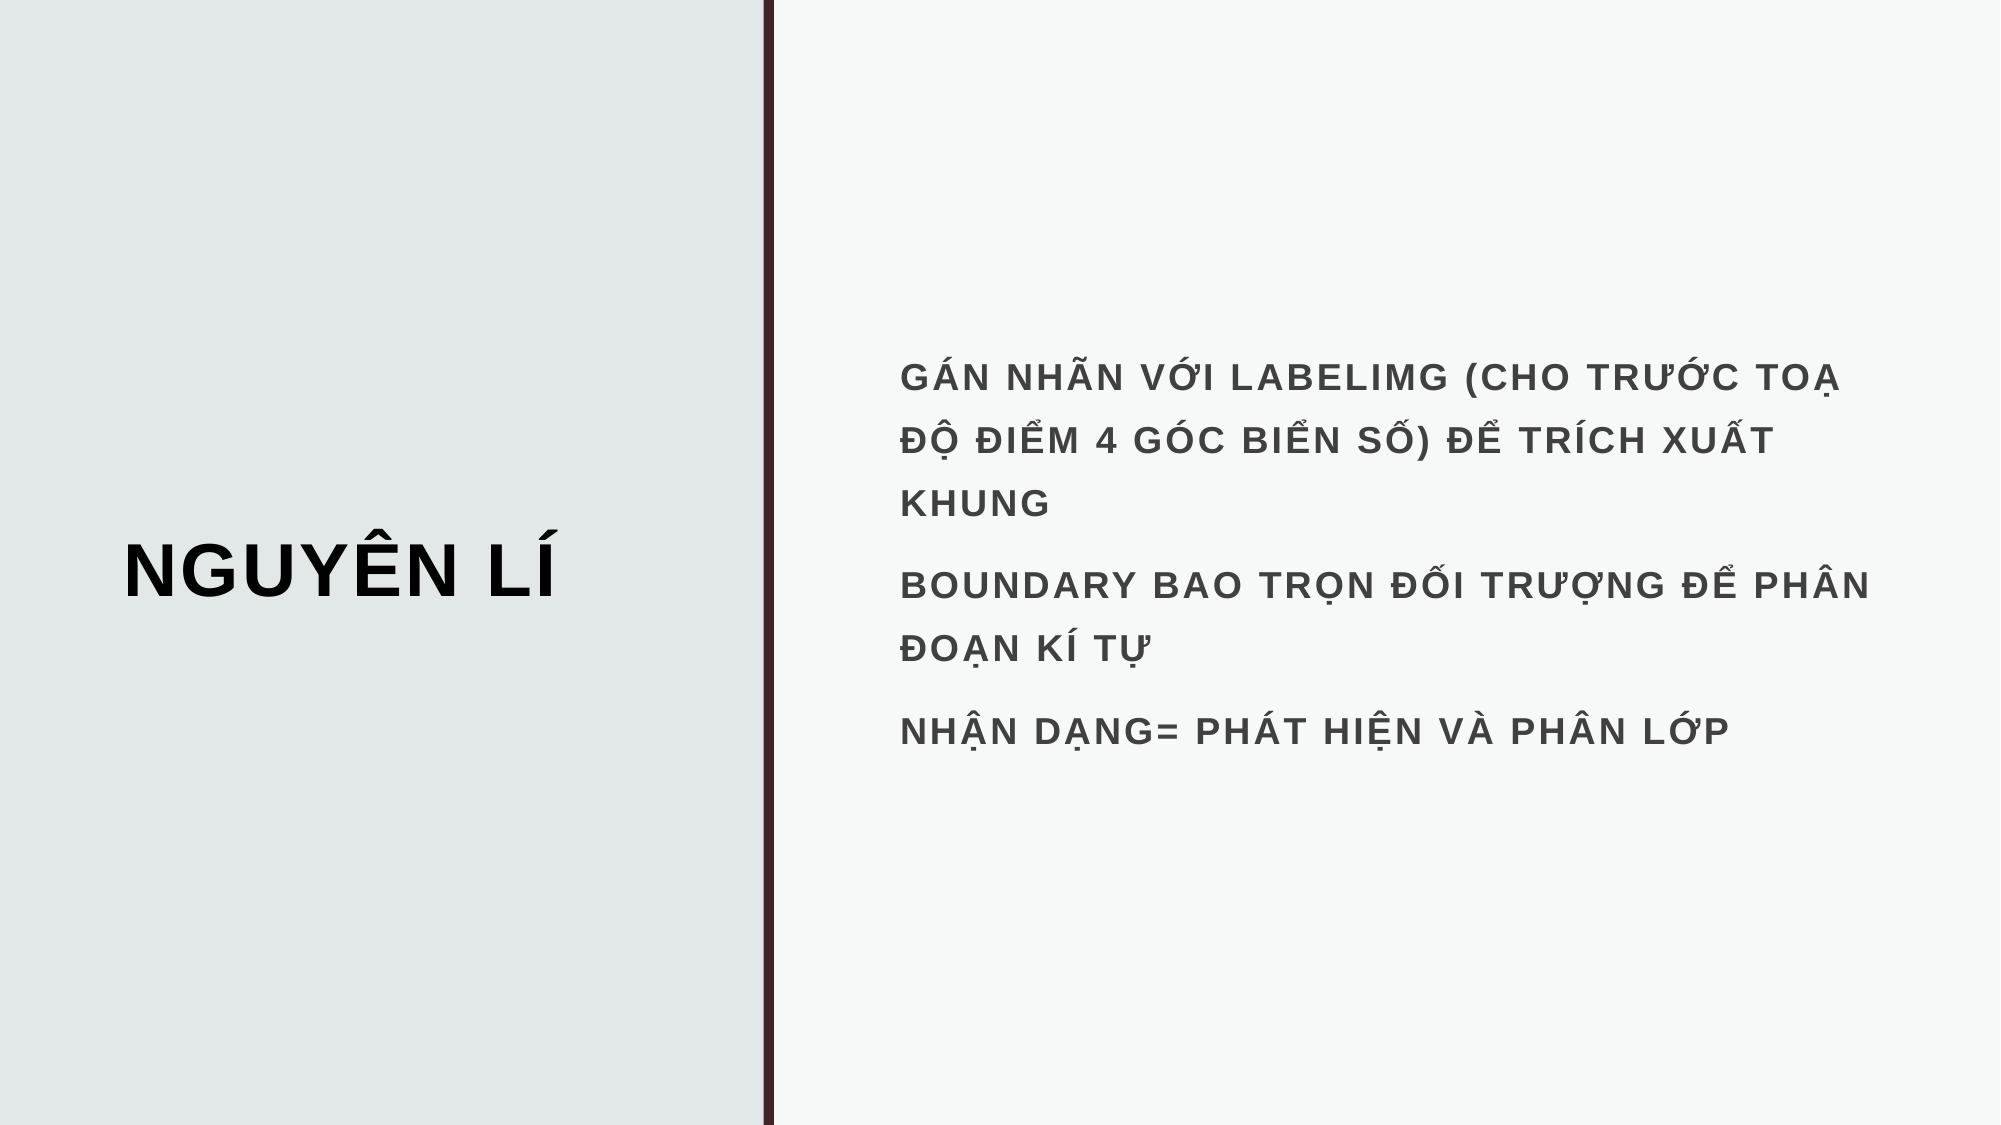

# NGUYÊN LÍ
GÁN NHÃN VỚI LABELIMG (CHO TRƯỚC TOẠ ĐỘ ĐIỂM 4 GÓC BIỂN SỐ) ĐỂ TRÍCH XUẤT KHUNG
BOUNDARY BAO TRỌN ĐỐI TRƯỢNG ĐỂ PHÂN ĐOẠN KÍ TỰ
NHẬN DẠNG= PHÁT HIỆN VÀ PHÂN LỚP